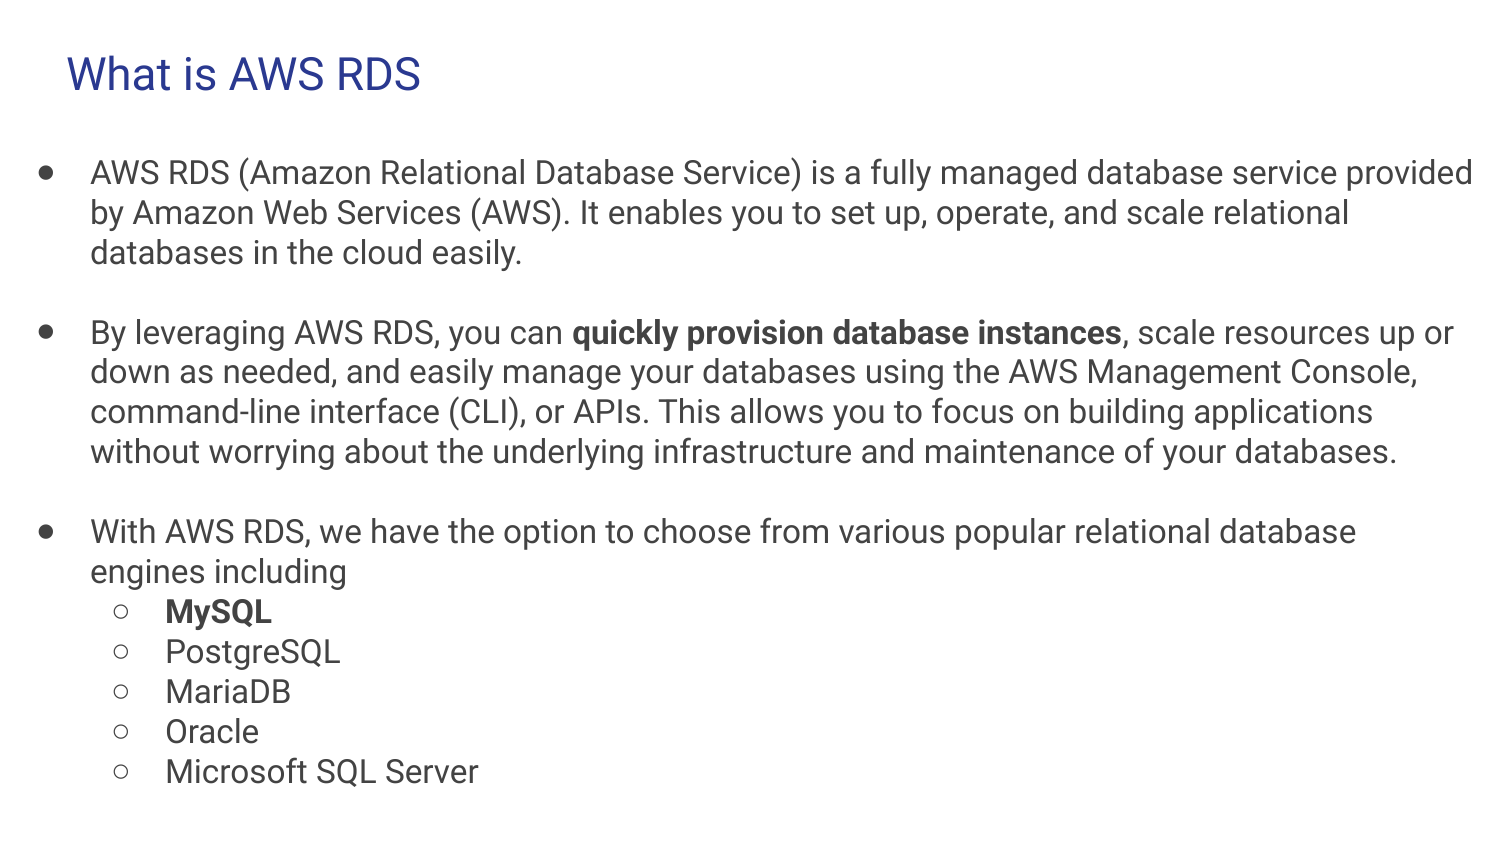

# What is AWS RDS
AWS RDS (Amazon Relational Database Service) is a fully managed database service provided by Amazon Web Services (AWS). It enables you to set up, operate, and scale relational databases in the cloud easily.

By leveraging AWS RDS, you can quickly provision database instances, scale resources up or down as needed, and easily manage your databases using the AWS Management Console, command-line interface (CLI), or APIs. This allows you to focus on building applications without worrying about the underlying infrastructure and maintenance of your databases.

With AWS RDS, we have the option to choose from various popular relational database engines including
MySQL
PostgreSQL
MariaDB
Oracle
Microsoft SQL Server